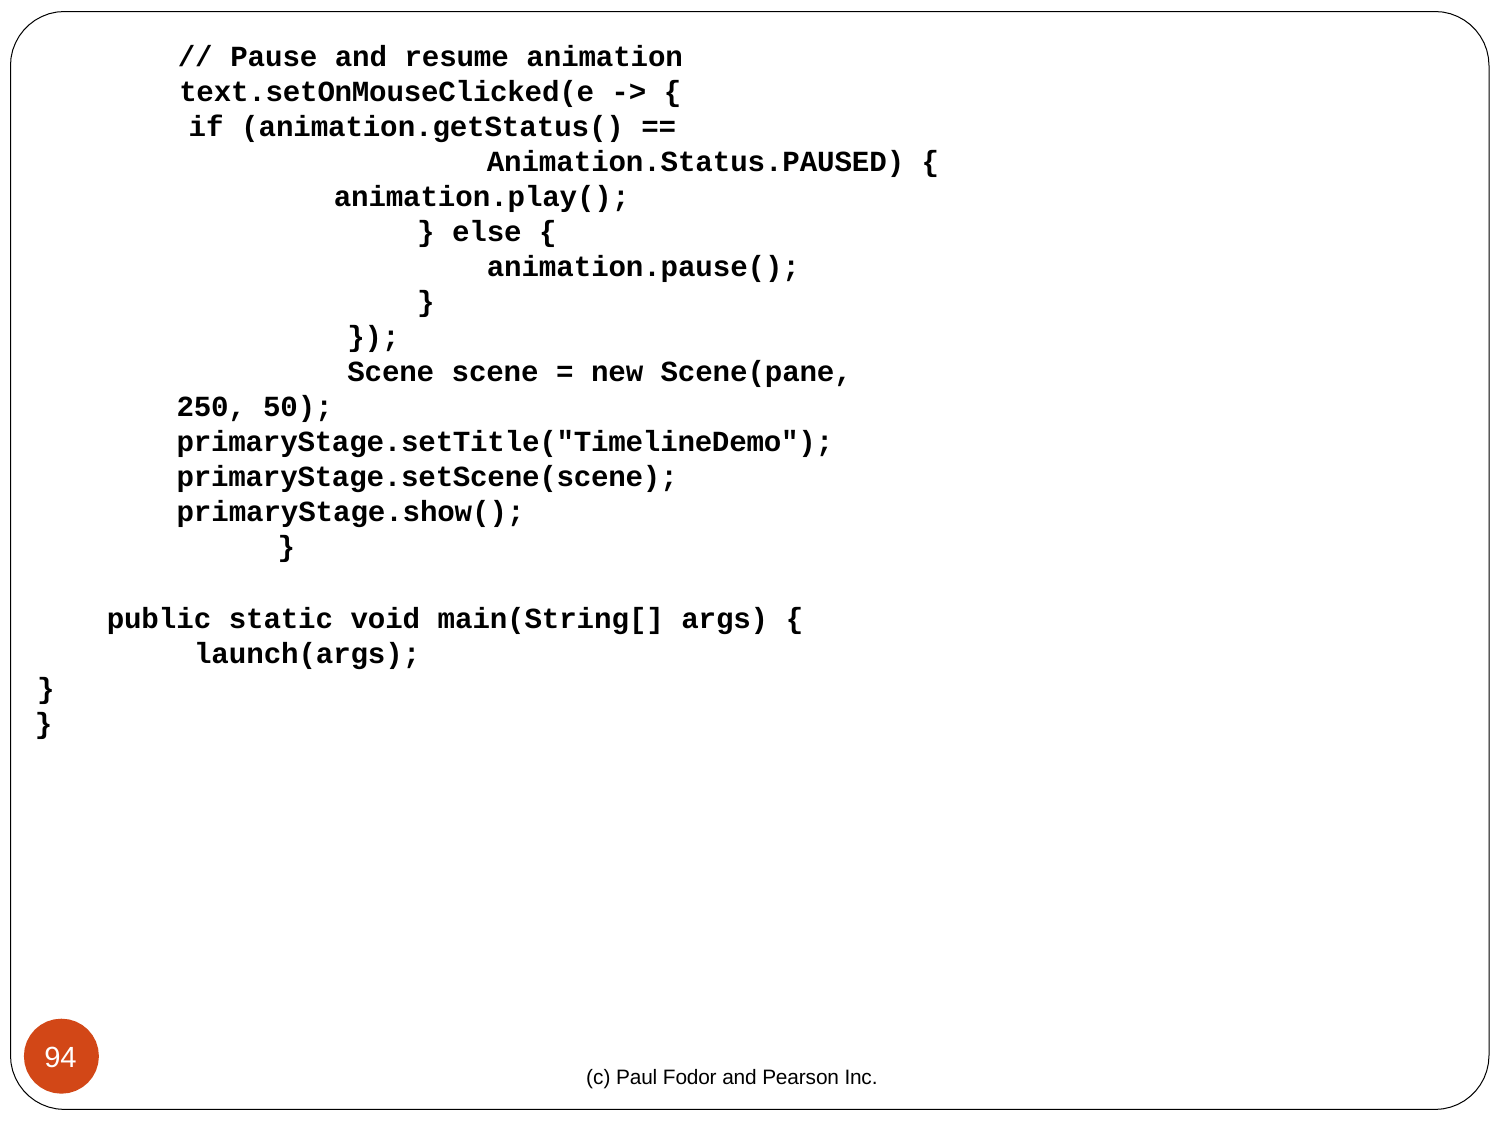

// Pause and resume animation
text.setOnMouseClicked(e -> {
if (animation.getStatus() ==
Animation.Status.PAUSED) {  animation.play();
} else {
animation.pause();
}
});
Scene scene = new Scene(pane, 250, 50);  primaryStage.setTitle("TimelineDemo");  primaryStage.setScene(scene);  primaryStage.show();
}

public static void main(String[] args) {  launch(args);
}
}

94
(c) Paul Fodor and Pearson Inc.